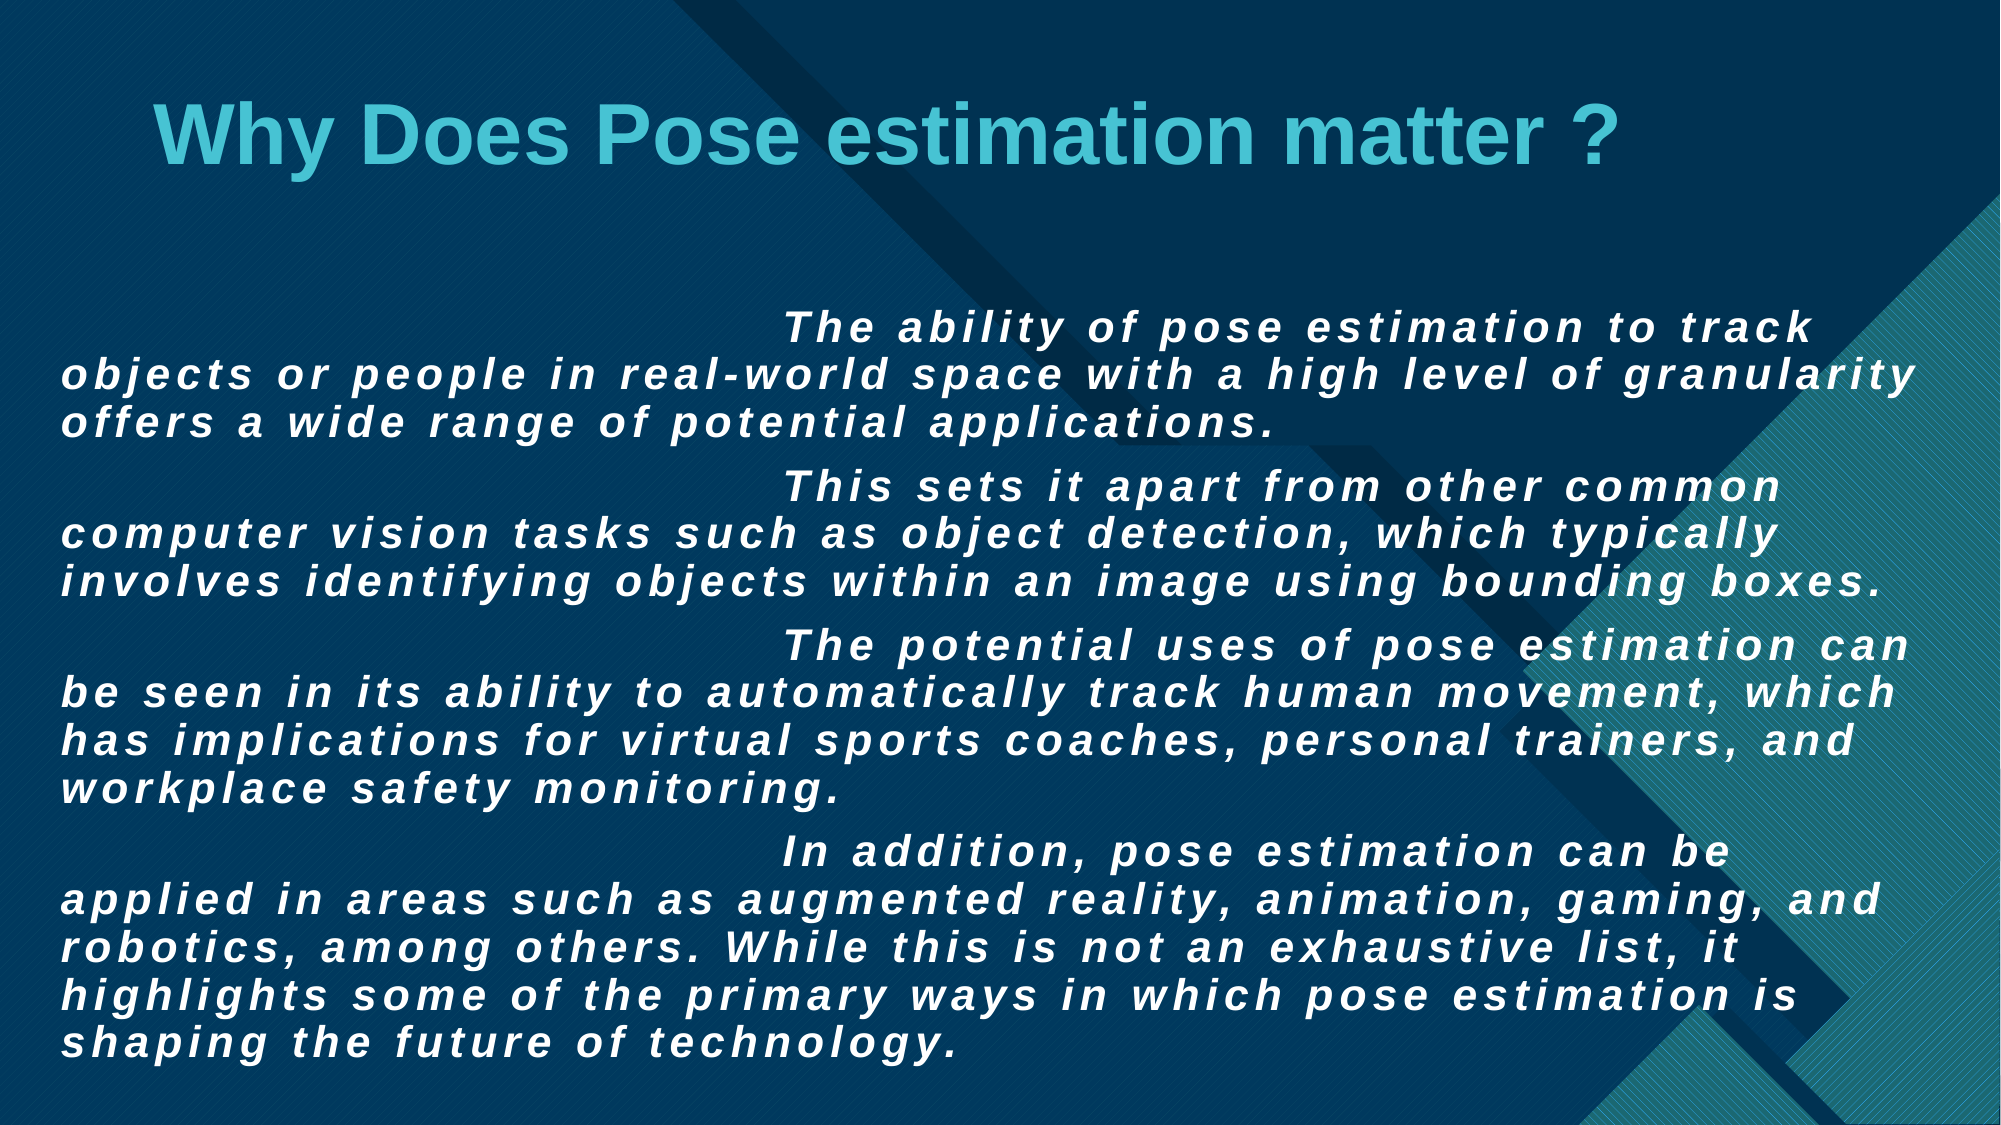

# Why Does Pose estimation matter ?

                                       The ability of pose estimation to track objects or people in real-world space with a high level of granularity offers a wide range of potential applications.
                                       This sets it apart from other common computer vision tasks such as object detection, which typically involves identifying objects within an image using bounding boxes.
                                       The potential uses of pose estimation can be seen in its ability to automatically track human movement, which has implications for virtual sports coaches, personal trainers, and workplace safety monitoring.
                                       In addition, pose estimation can be applied in areas such as augmented reality, animation, gaming, and robotics, among others. While this is not an exhaustive list, it highlights some of the primary ways in which pose estimation is shaping the future of technology.

20